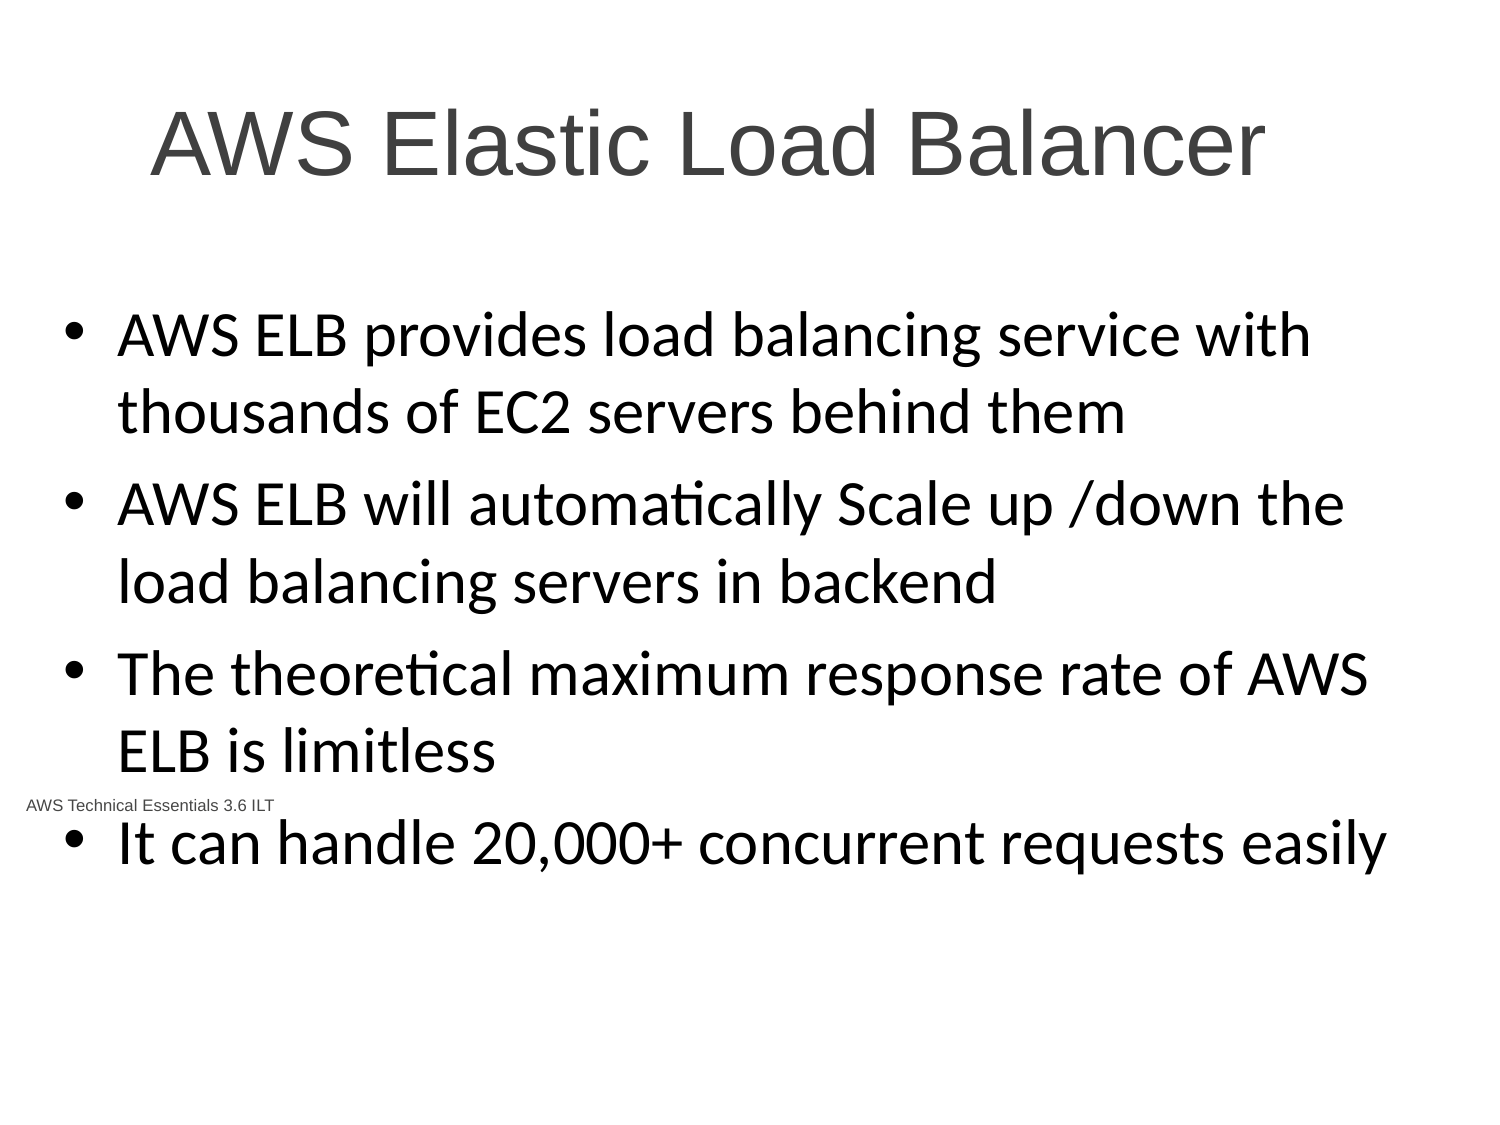

# AWS Elastic Load Balancer
AWS ELB provides load balancing service with thousands of EC2 servers behind them
AWS ELB will automatically Scale up /down the load balancing servers in backend
The theoretical maximum response rate of AWS ELB is limitless
It can handle 20,000+ concurrent requests easily

AWS Technical Essentials 3.6 ILT